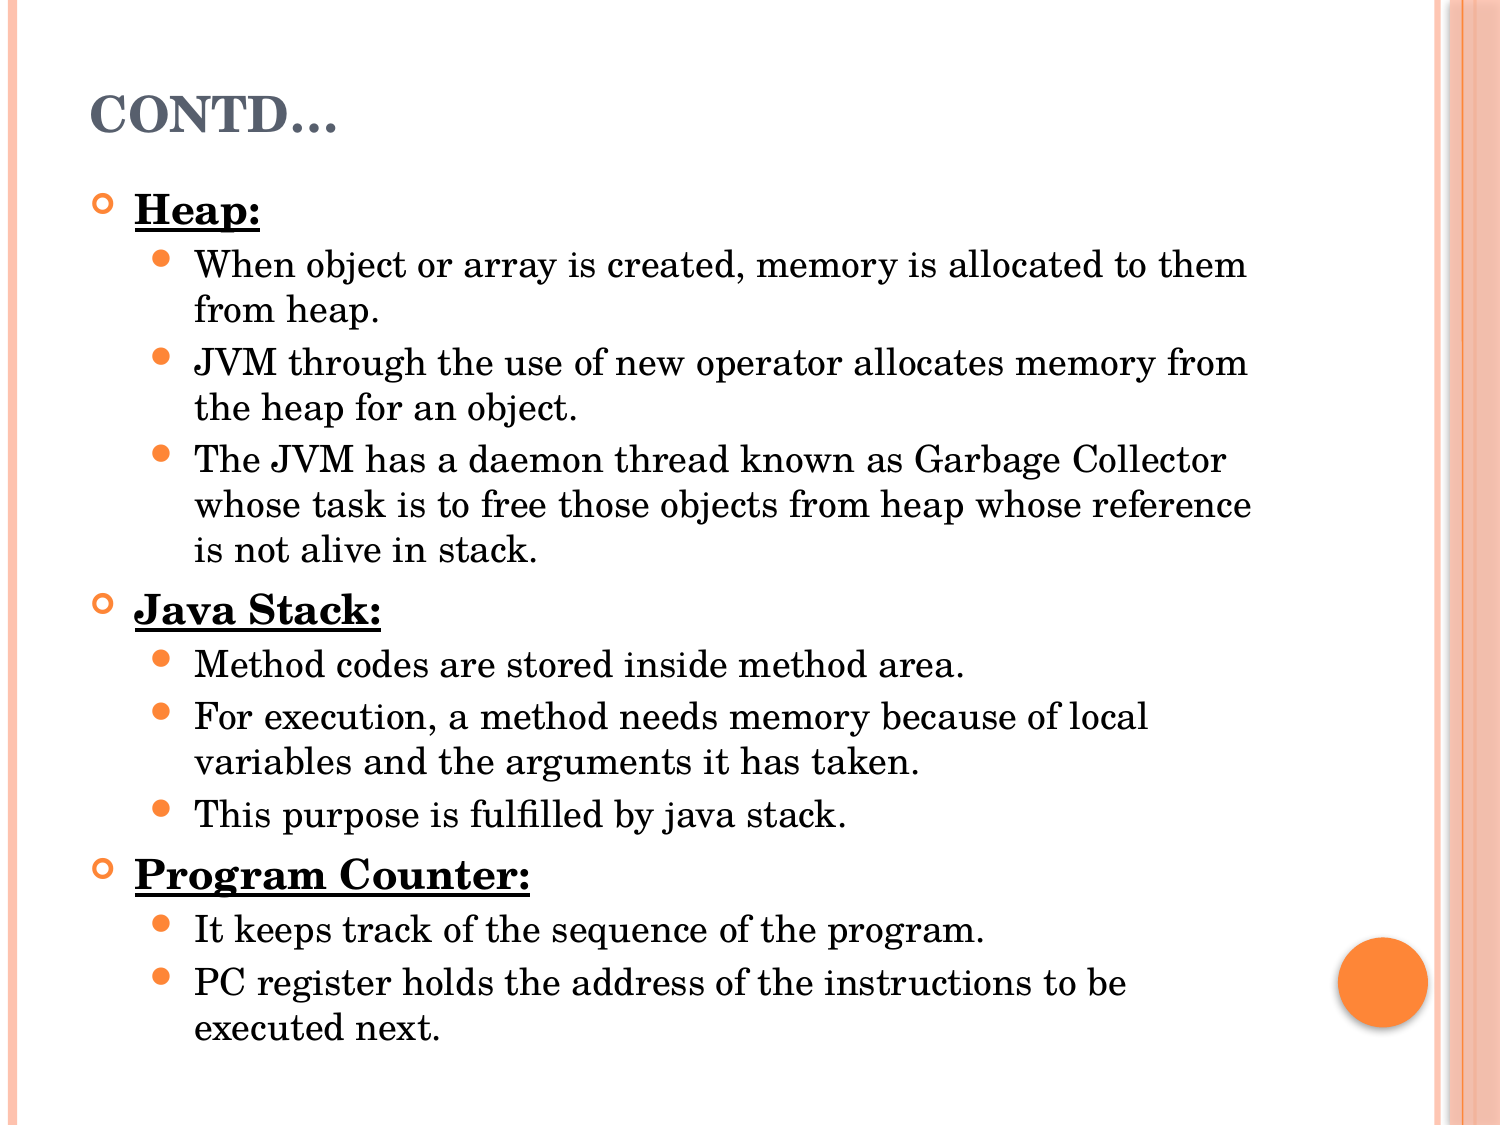

# Contd…
Heap:
When object or array is created, memory is allocated to them from heap.
JVM through the use of new operator allocates memory from the heap for an object.
The JVM has a daemon thread known as Garbage Collector whose task is to free those objects from heap whose reference is not alive in stack.
Java Stack:
Method codes are stored inside method area.
For execution, a method needs memory because of local variables and the arguments it has taken.
This purpose is fulfilled by java stack.
Program Counter:
It keeps track of the sequence of the program.
PC register holds the address of the instructions to be executed next.